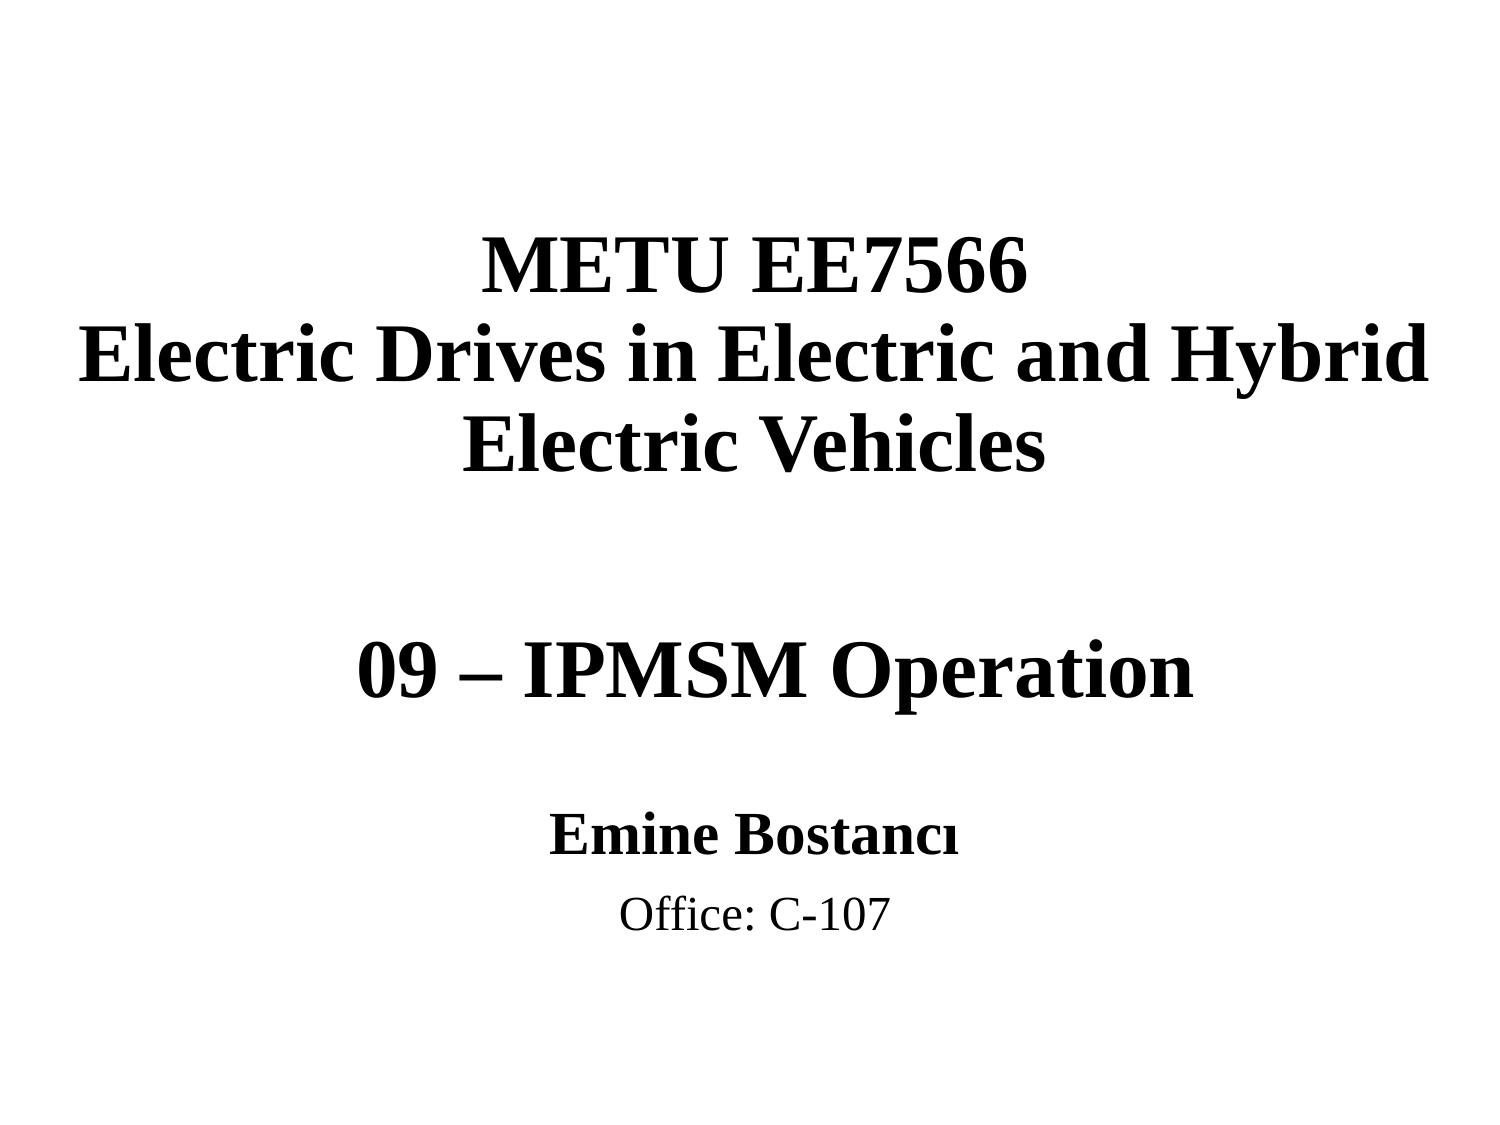

# METU EE7566 Electric Drives in Electric and Hybrid Electric Vehicles
09 – IPMSM Operation
Emine Bostancı
Office: C-107